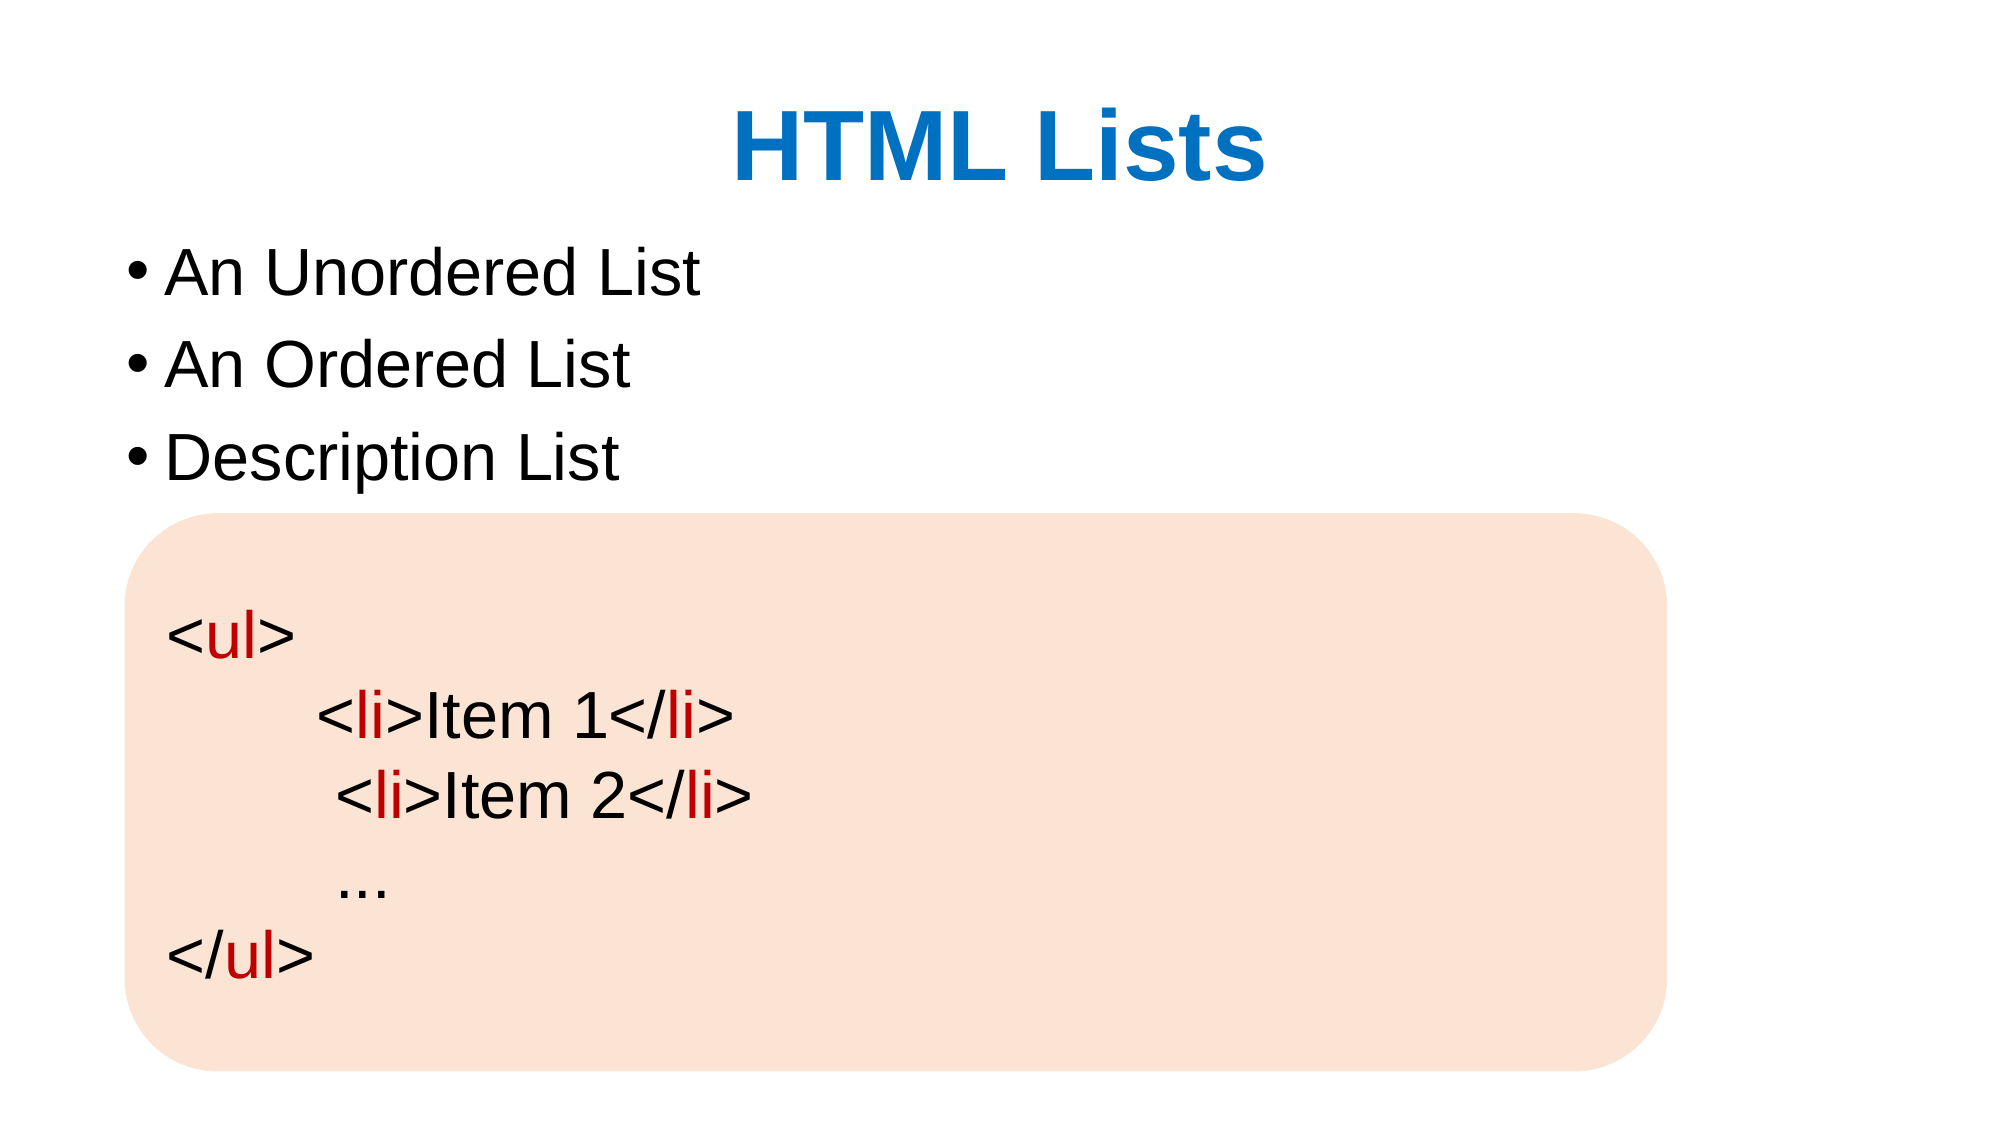

# HTML Lists
An Unordered List
An Ordered List
Description List
<ul>
  	<li>Item 1</li>
 	 <li>Item 2</li>
  	 ...
</ul>